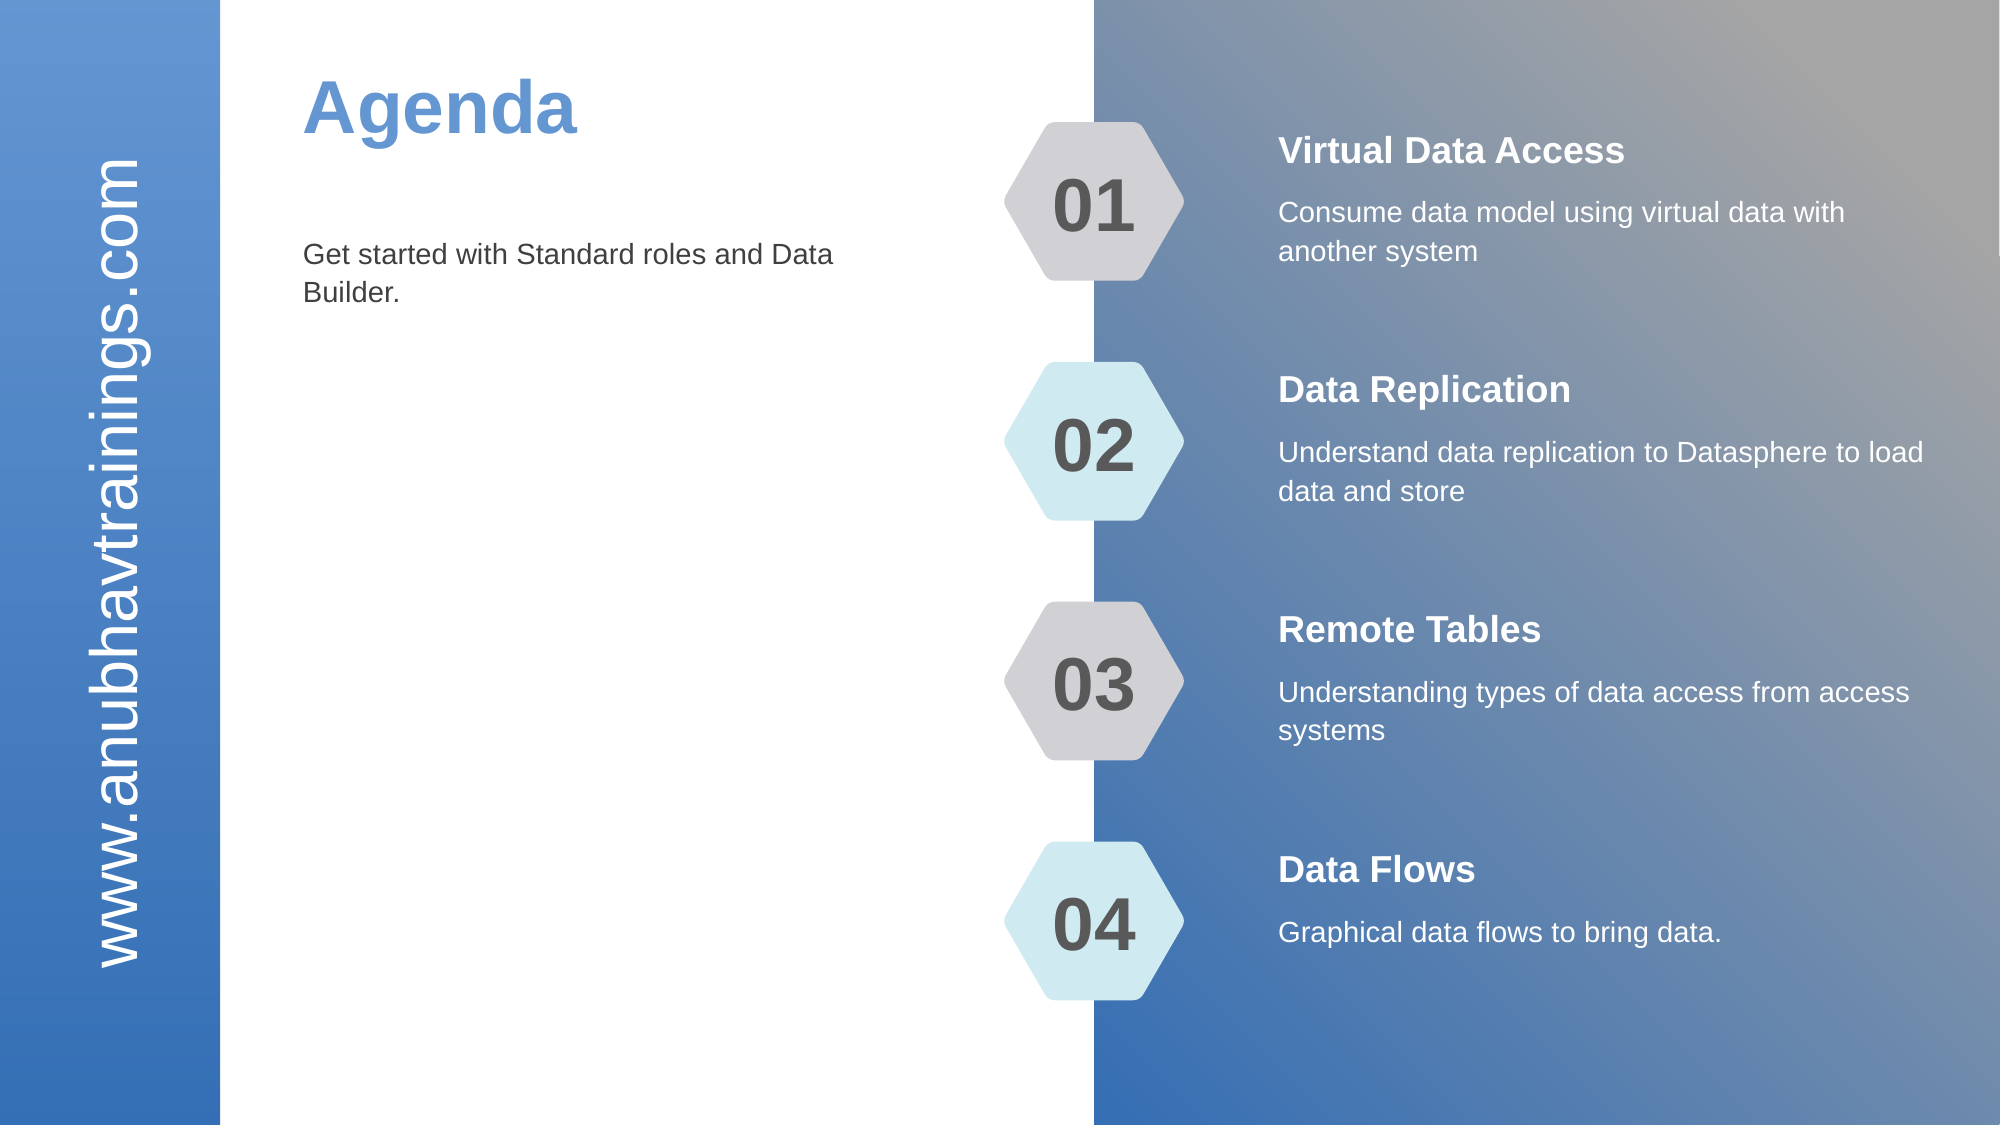

# Agenda

Virtual Data Access
Consume data model using virtual data with another system
01
Get started with Standard roles and Data Builder.

Data Replication
Understand data replication to Datasphere to load data and store
02
www.anubhavtrainings.com

Remote Tables
Understanding types of data access from access systems
03

Data Flows
Graphical data flows to bring data.
04